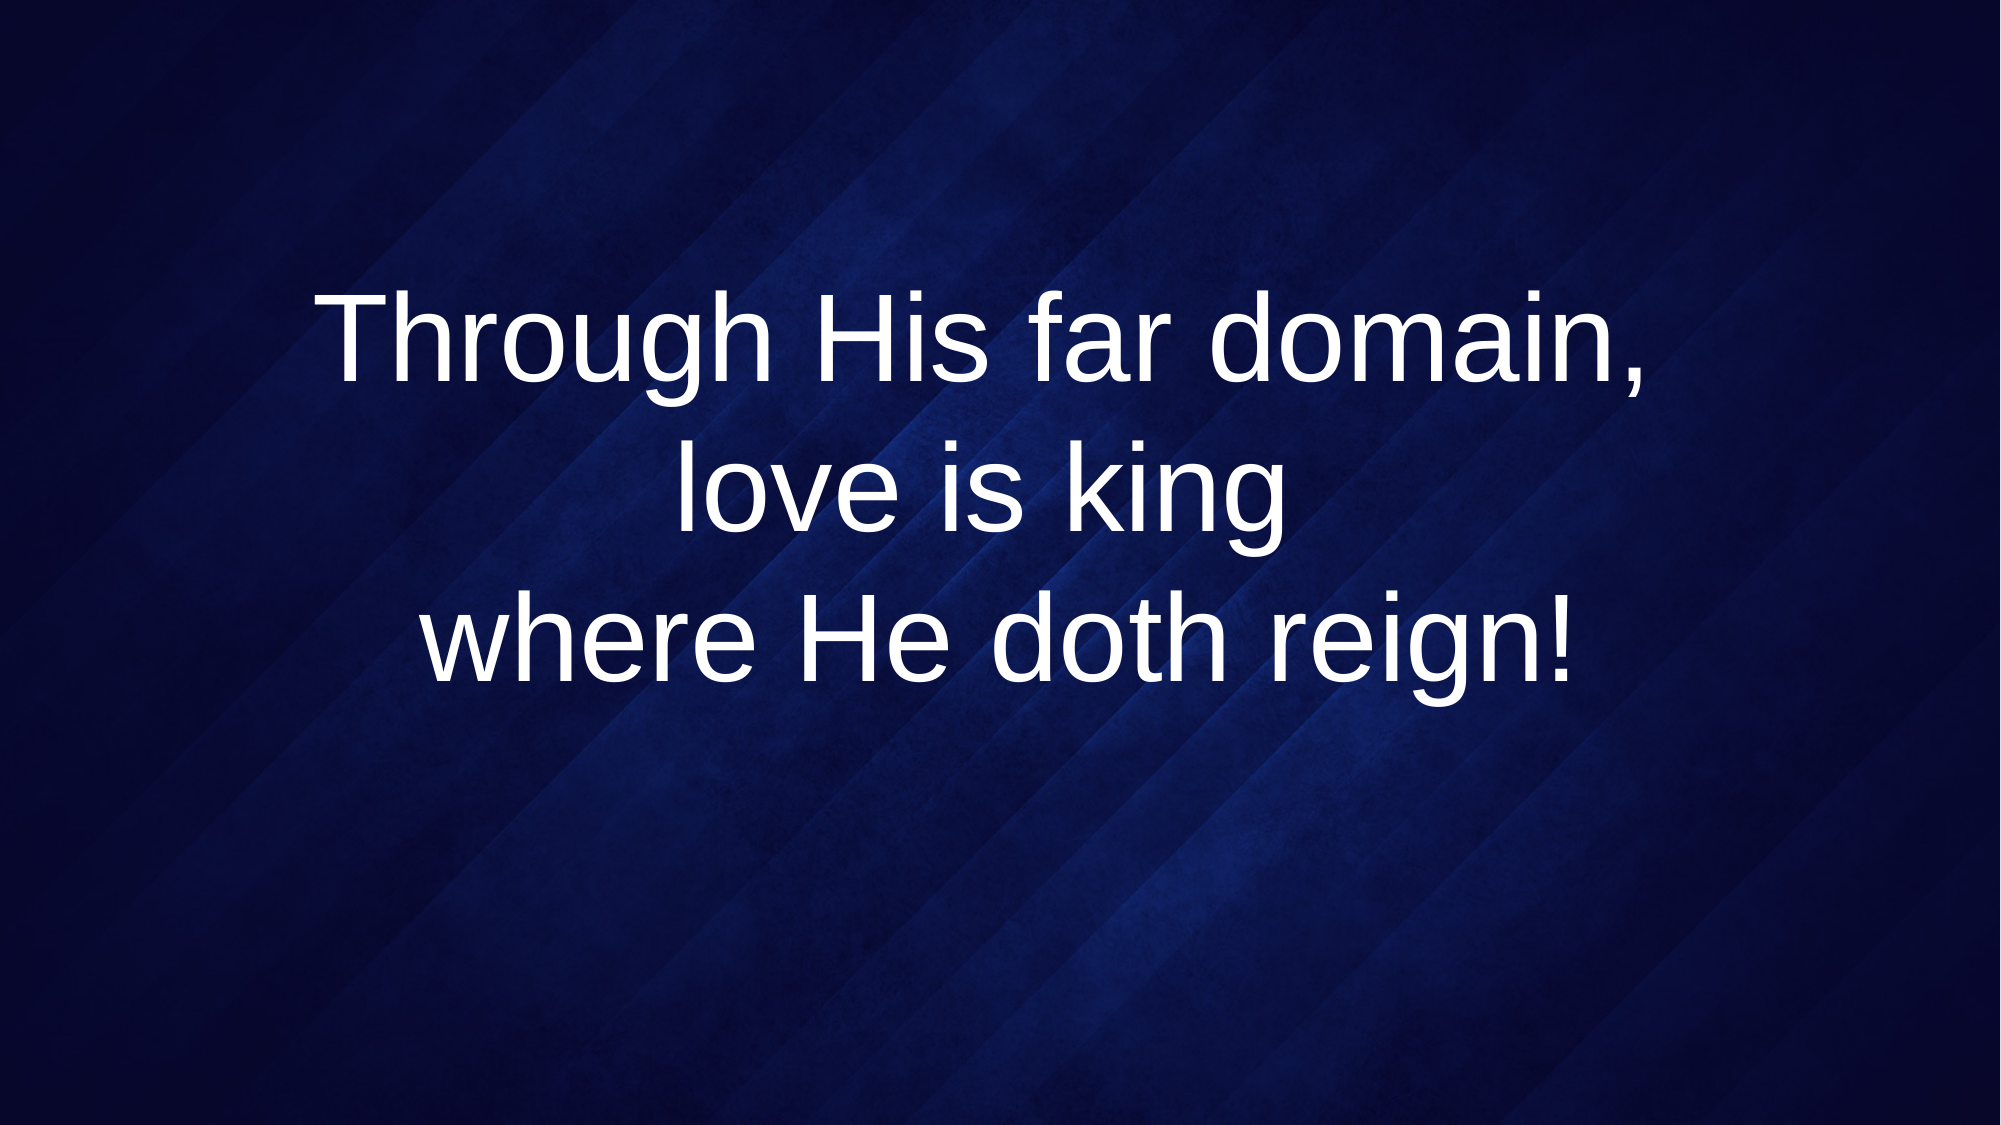

# Through His far domain, love is king where He doth reign!